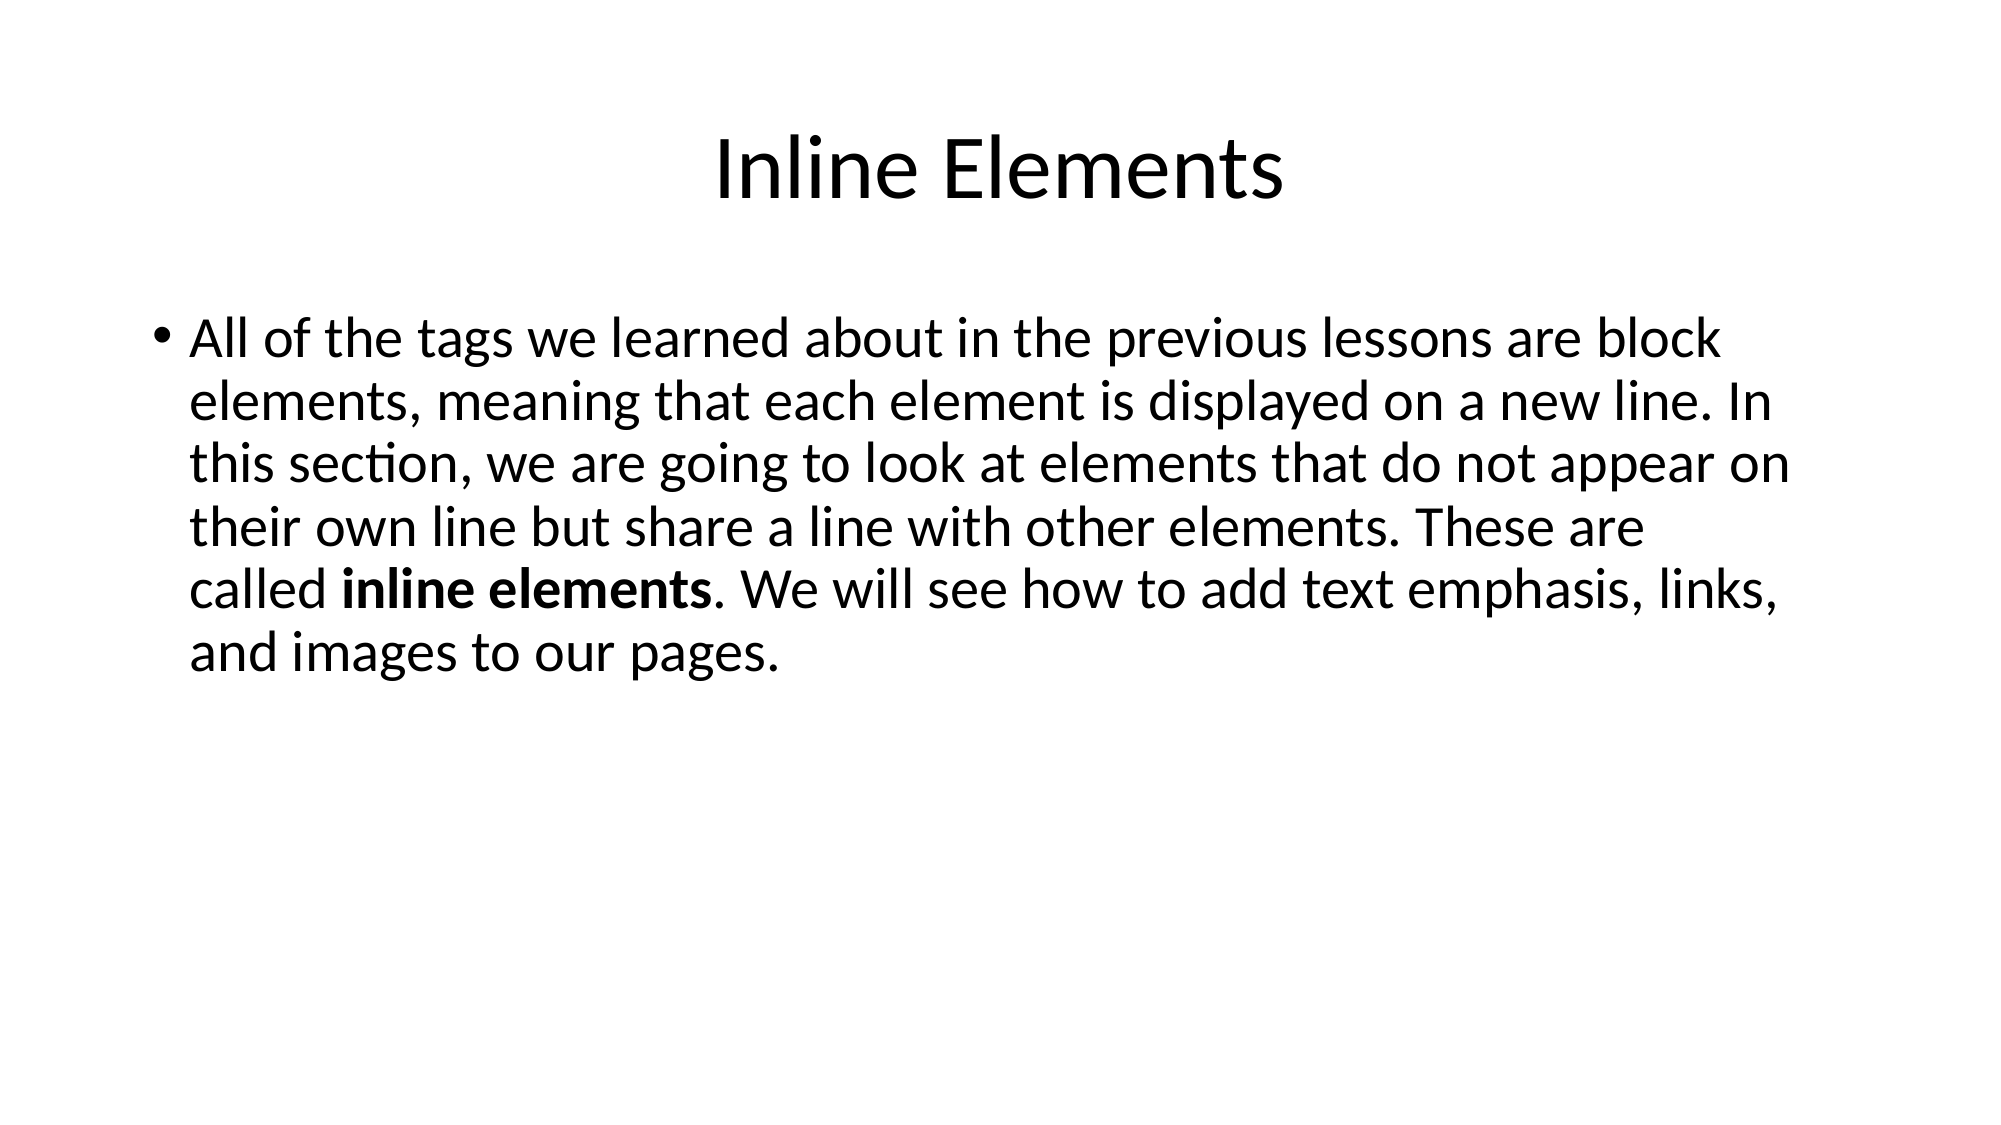

Inline Elements
All of the tags we learned about in the previous lessons are block elements, meaning that each element is displayed on a new line. In this section, we are going to look at elements that do not appear on their own line but share a line with other elements. These are called inline elements. We will see how to add text emphasis, links, and images to our pages.